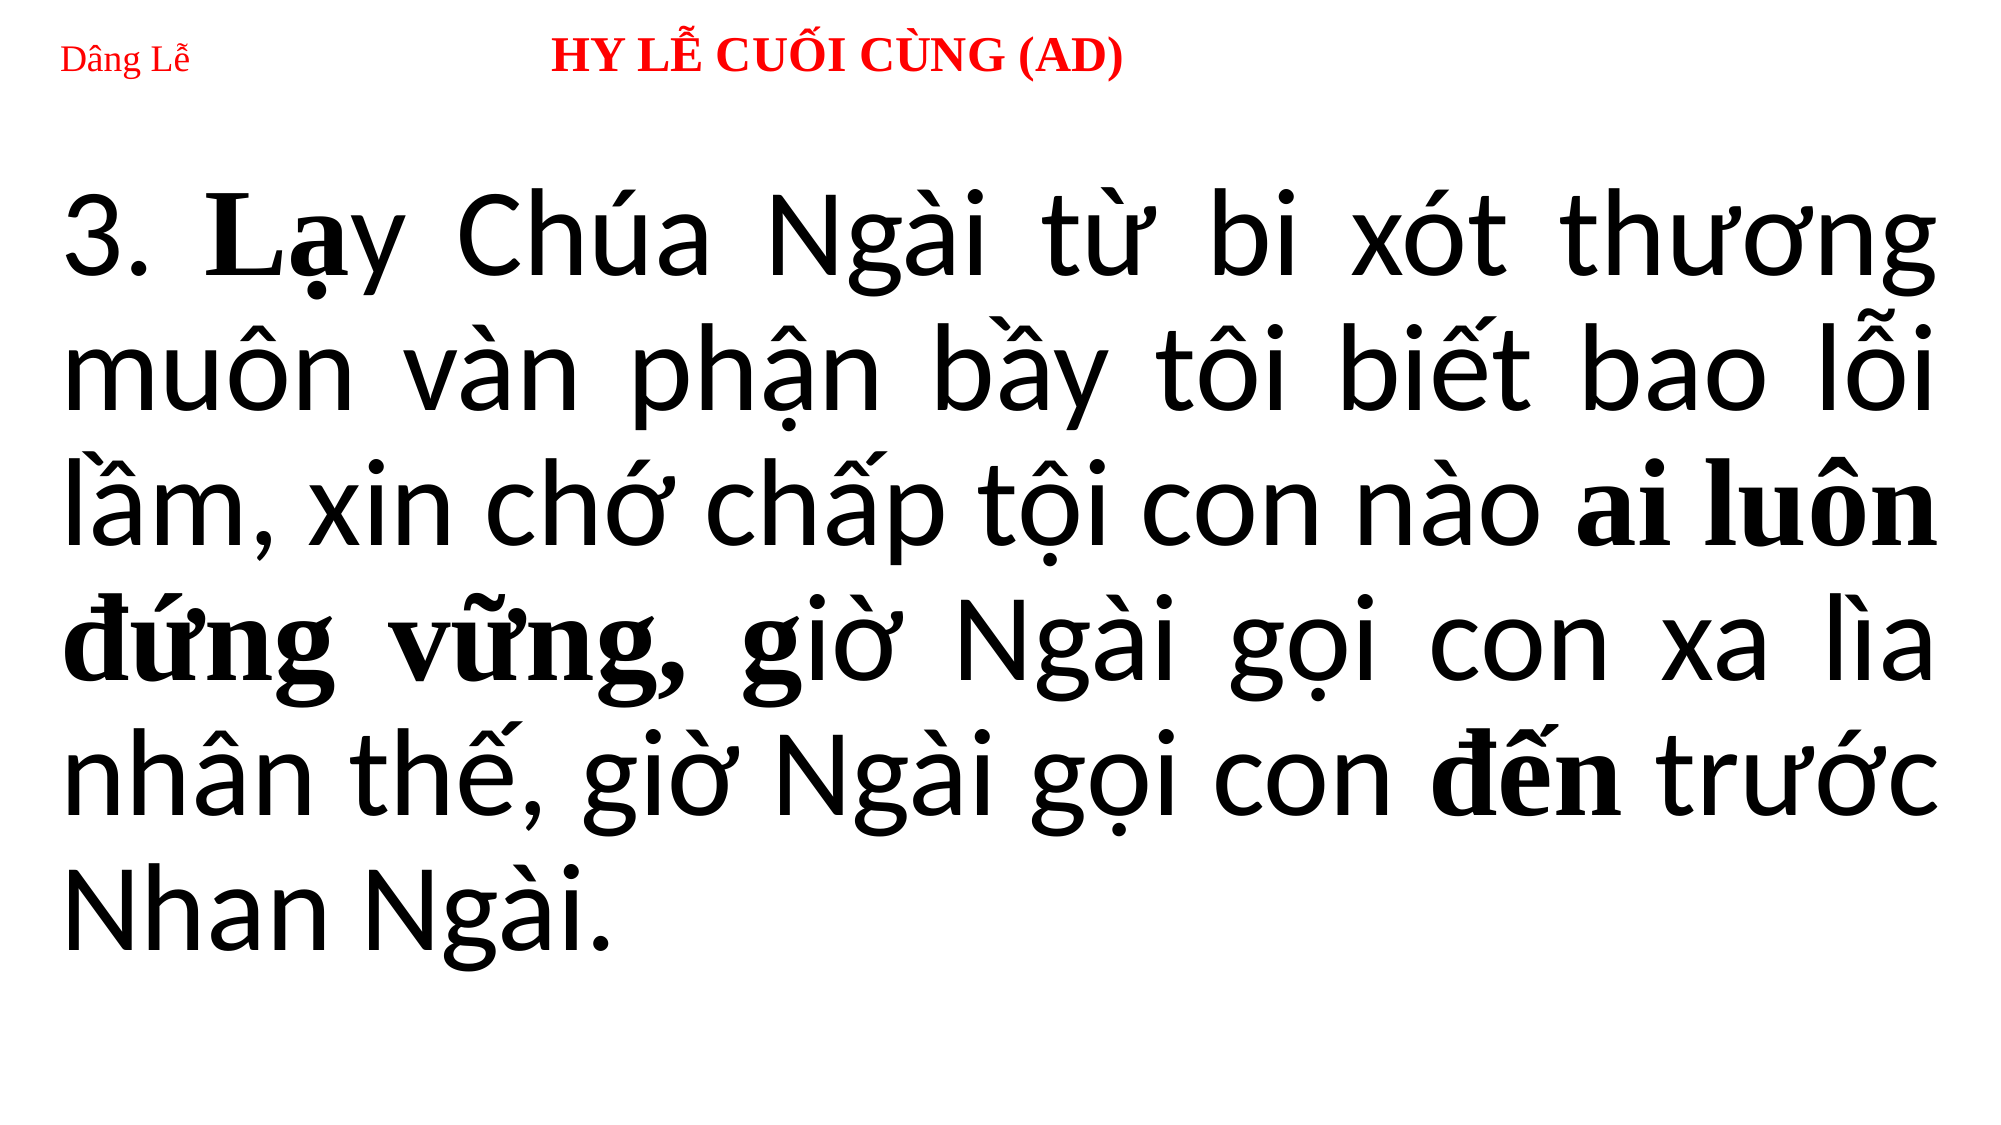

# Dâng Lễ                                      HY LỄ CUỐI CÙNG (AD)
3. Lạy Chúa Ngài từ bi xót thương muôn vàn phận bầy tôi biết bao lỗi lầm, xin chớ chấp tội con nào ai luôn đứng vững, giờ Ngài gọi con xa lìa nhân thế, giờ Ngài gọi con đến trước Nhan Ngài.